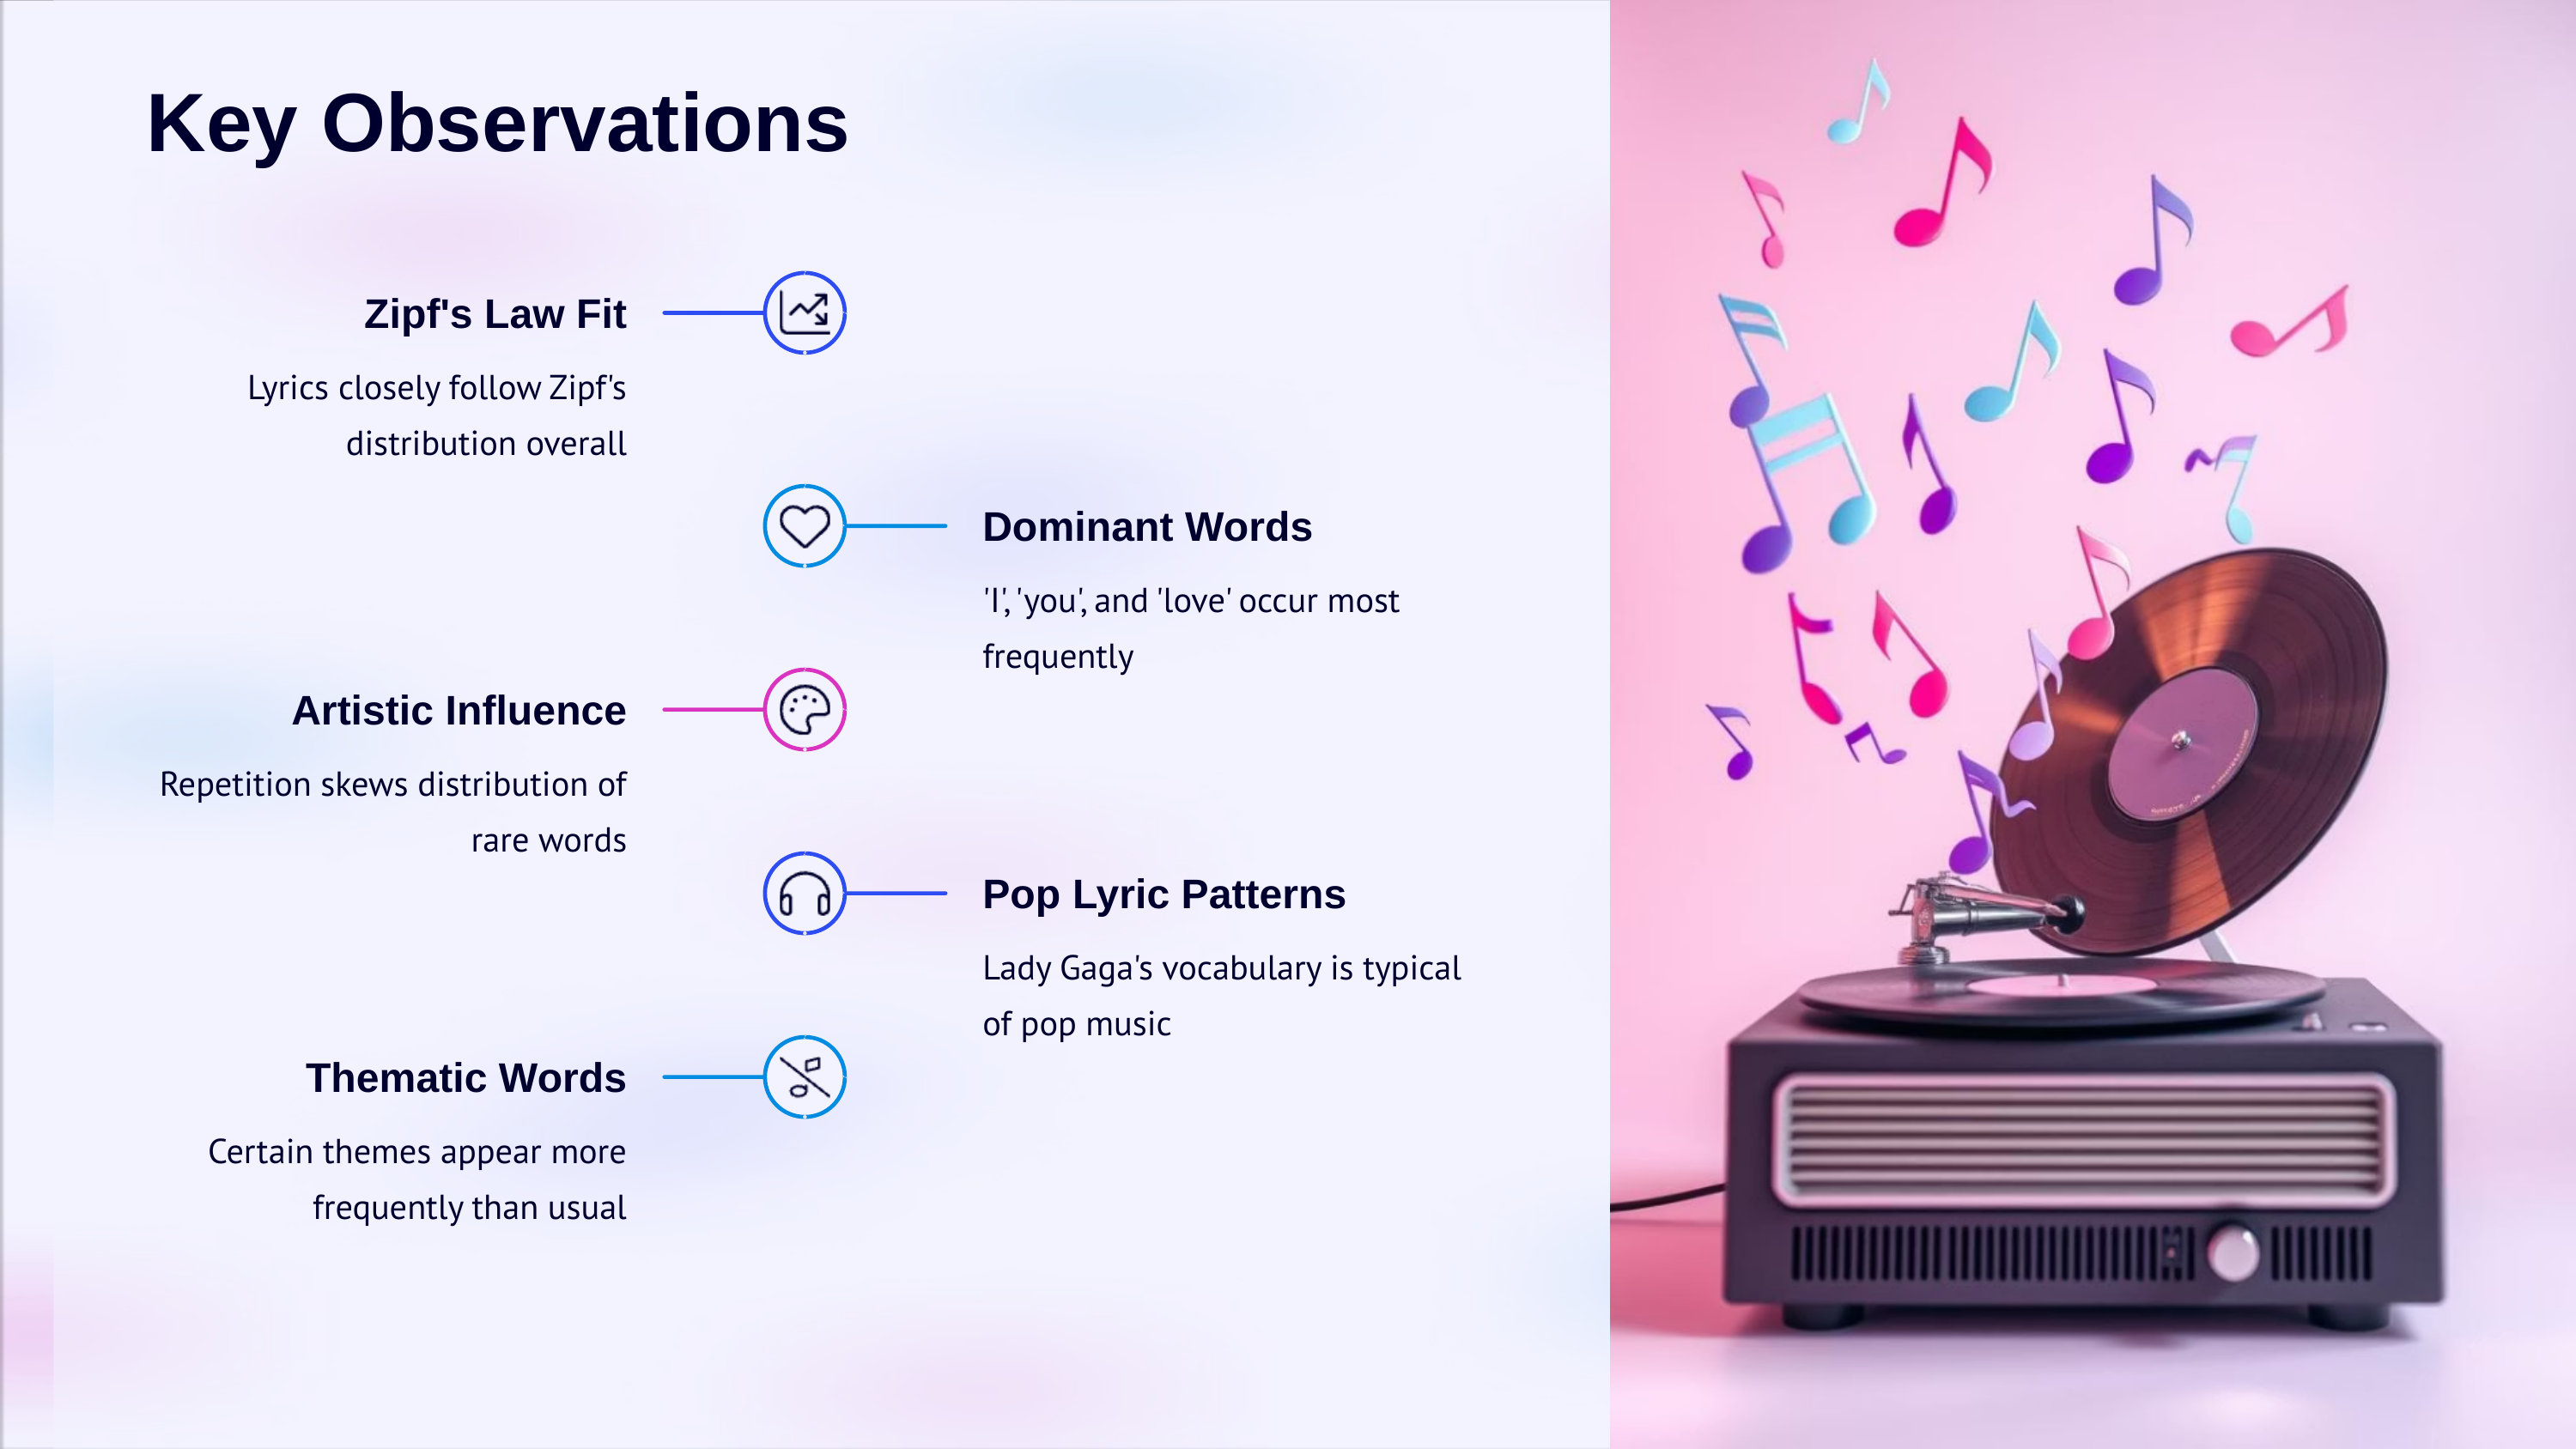

Key Observations

Zipf's Law Fit

Lyrics closely follow Zipf's distribution overall

Dominant Words

'I', 'you', and 'love' occur most frequently

Artistic Influence

Repetition skews distribution of rare words

Pop Lyric Patterns

Lady Gaga's vocabulary is typical of pop music

Thematic Words

Certain themes appear more frequently than usual